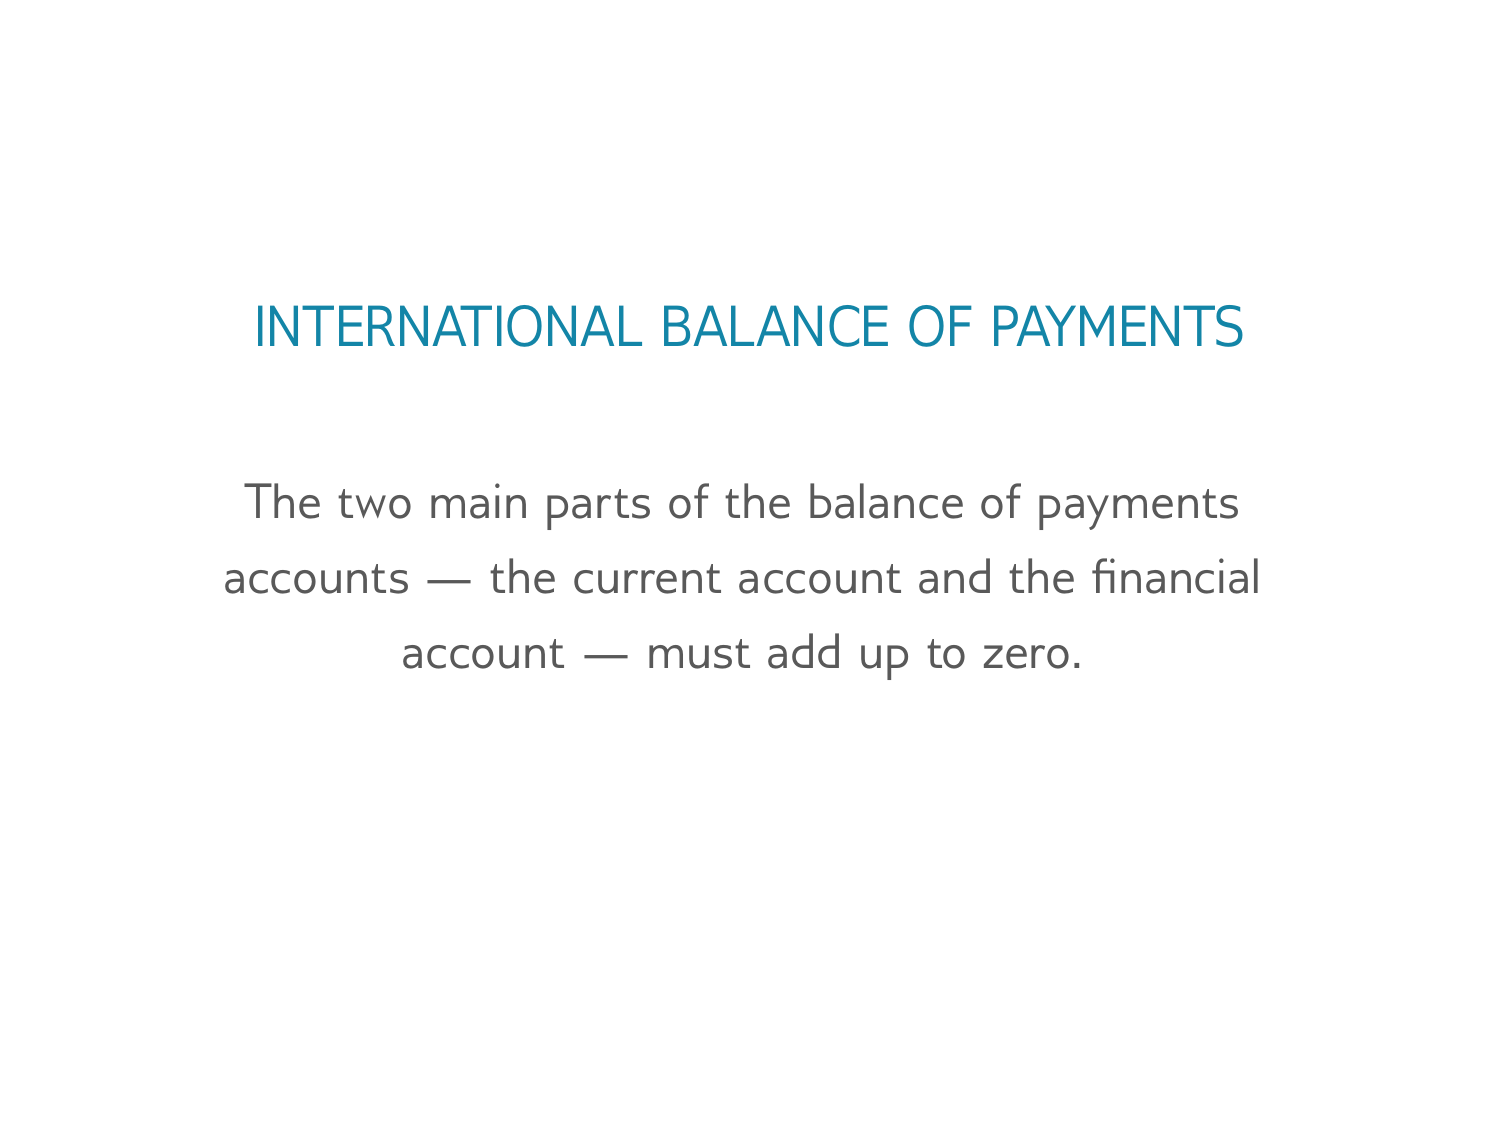

# INTERNATIONAL BALANCE OF PAYMENTS
The two main parts of the balance of payments accounts — the current account and the financial account — must add up to zero.